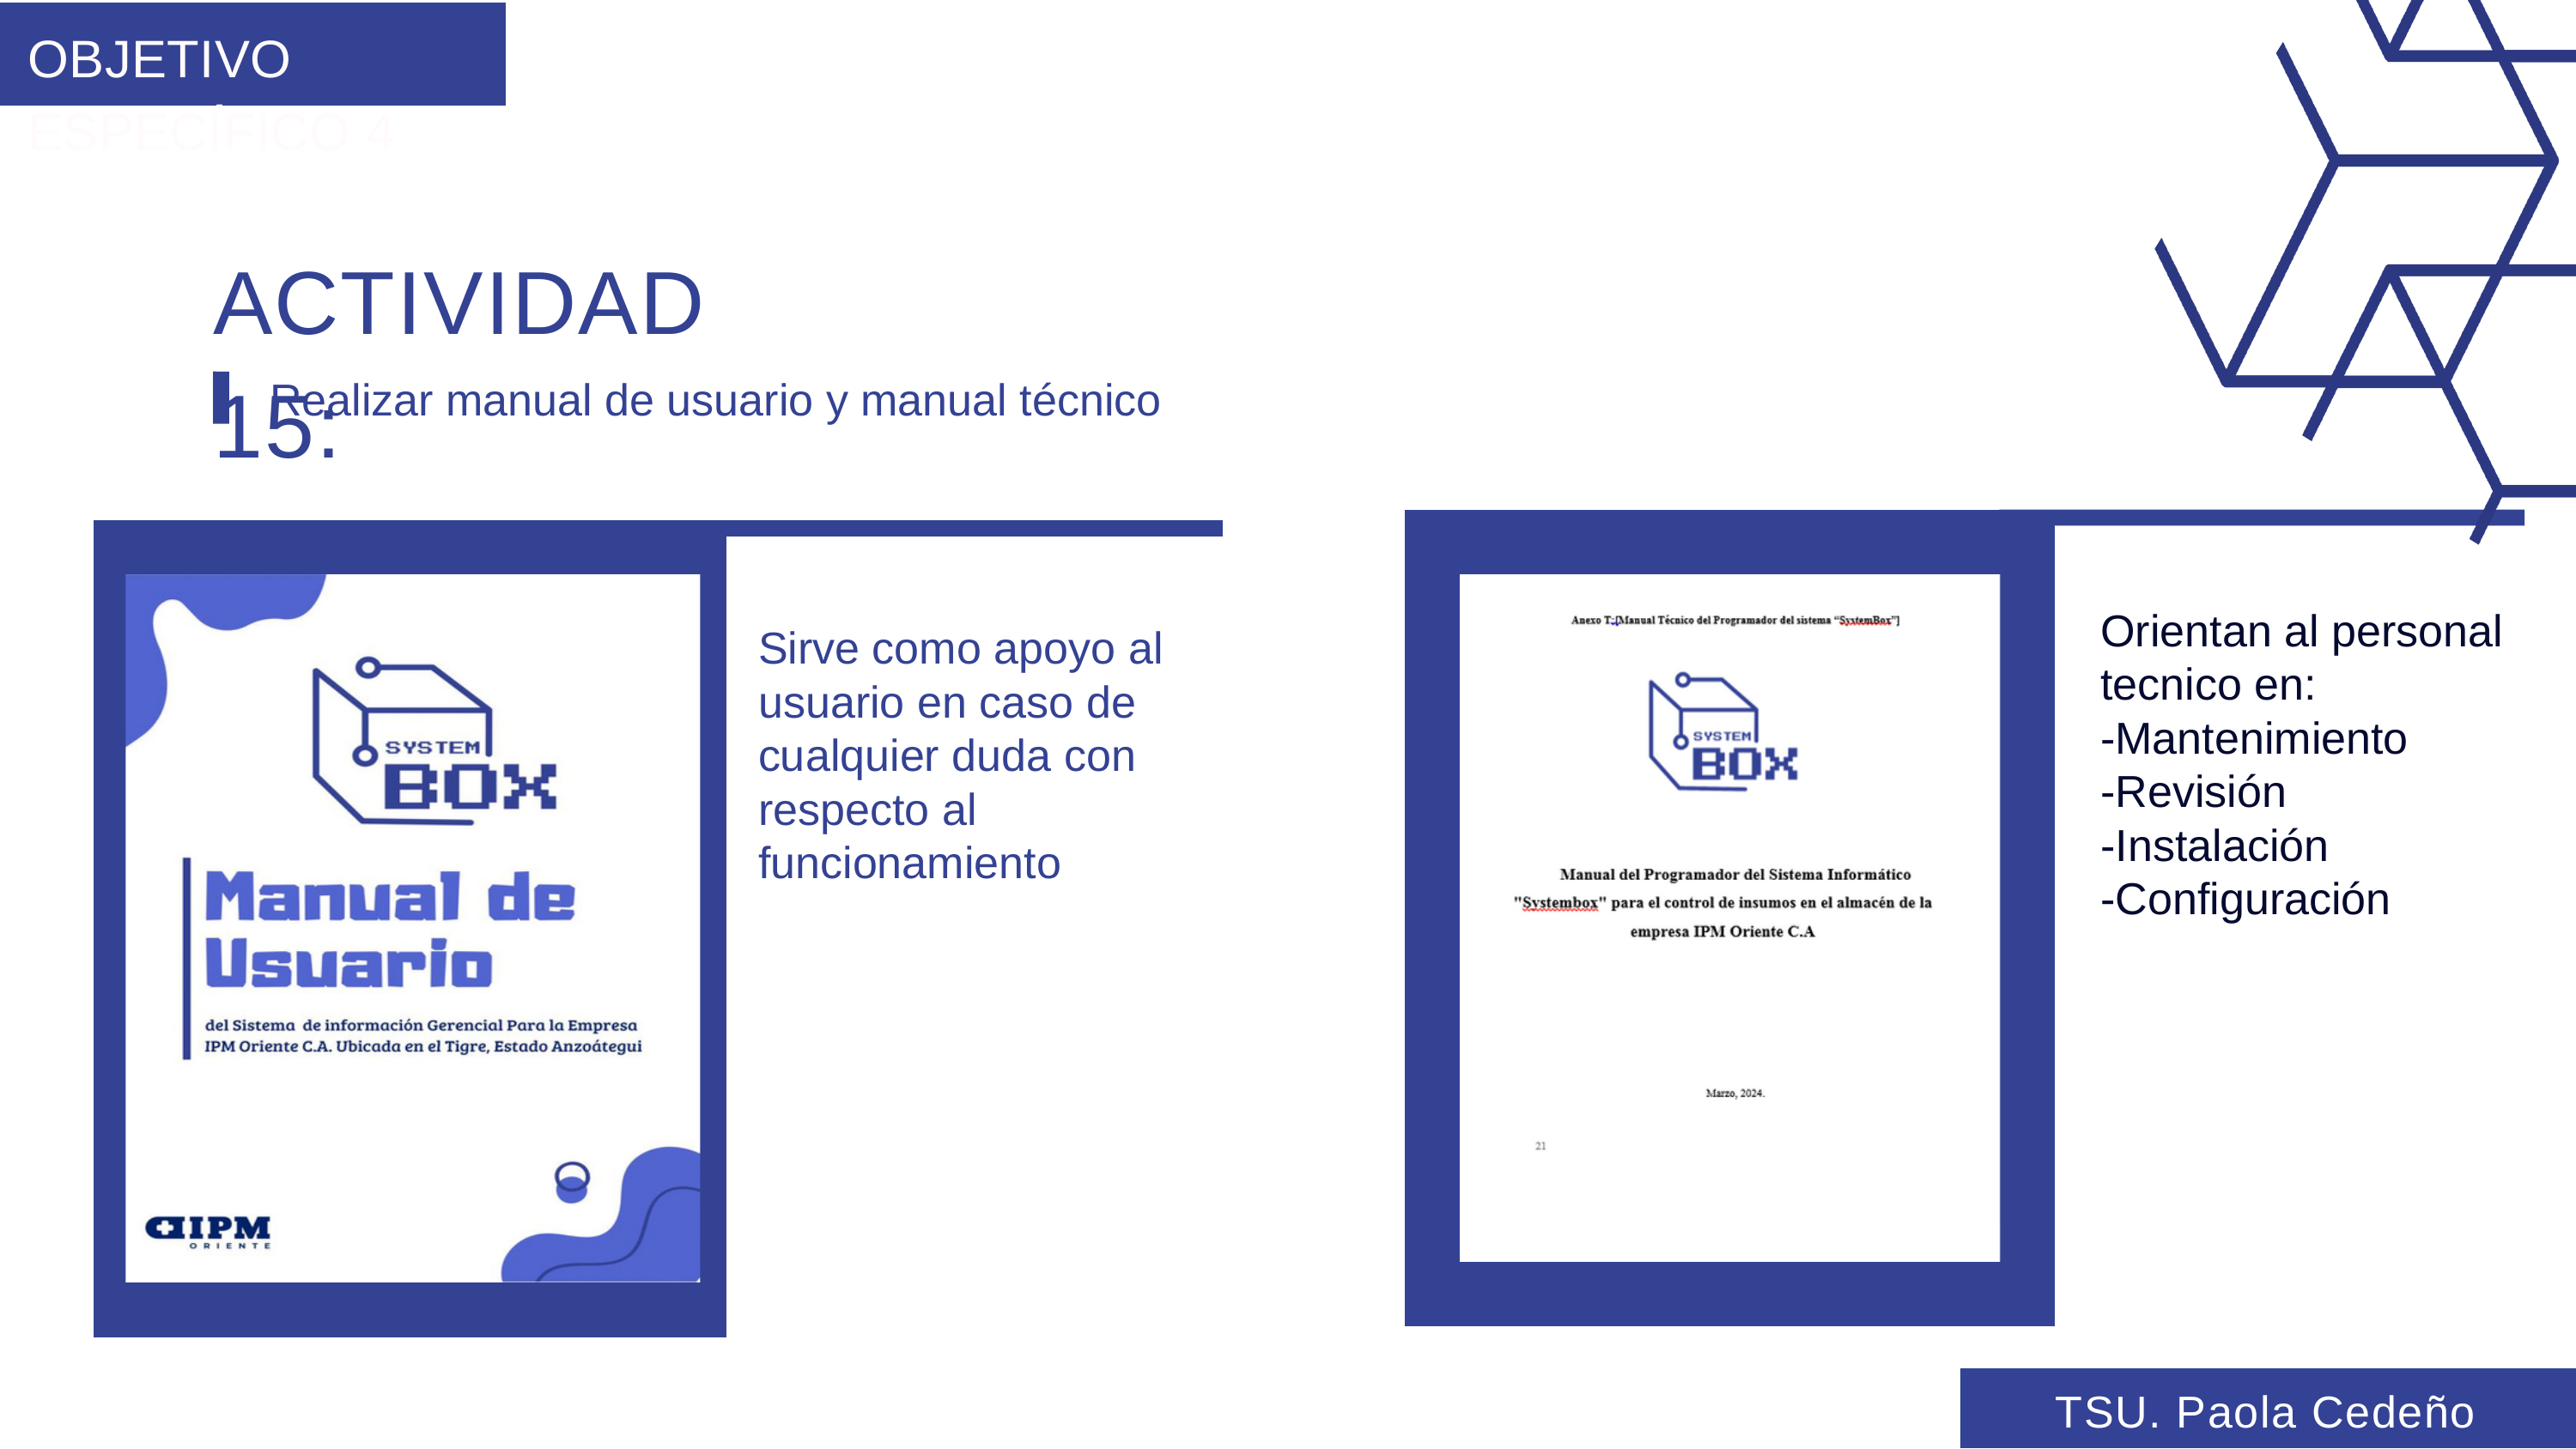

OBJETIVO ESPECÍFICO 4
ACTIVIDAD 15:

Realizar manual de usuario y manual técnico

Orientan al personal tecnico en:
-Mantenimiento
-Revisión
-Instalación
-Configuración
Sirve como apoyo al usuario en caso de cualquier duda con respecto al funcionamiento

TSU. Paola Cedeño